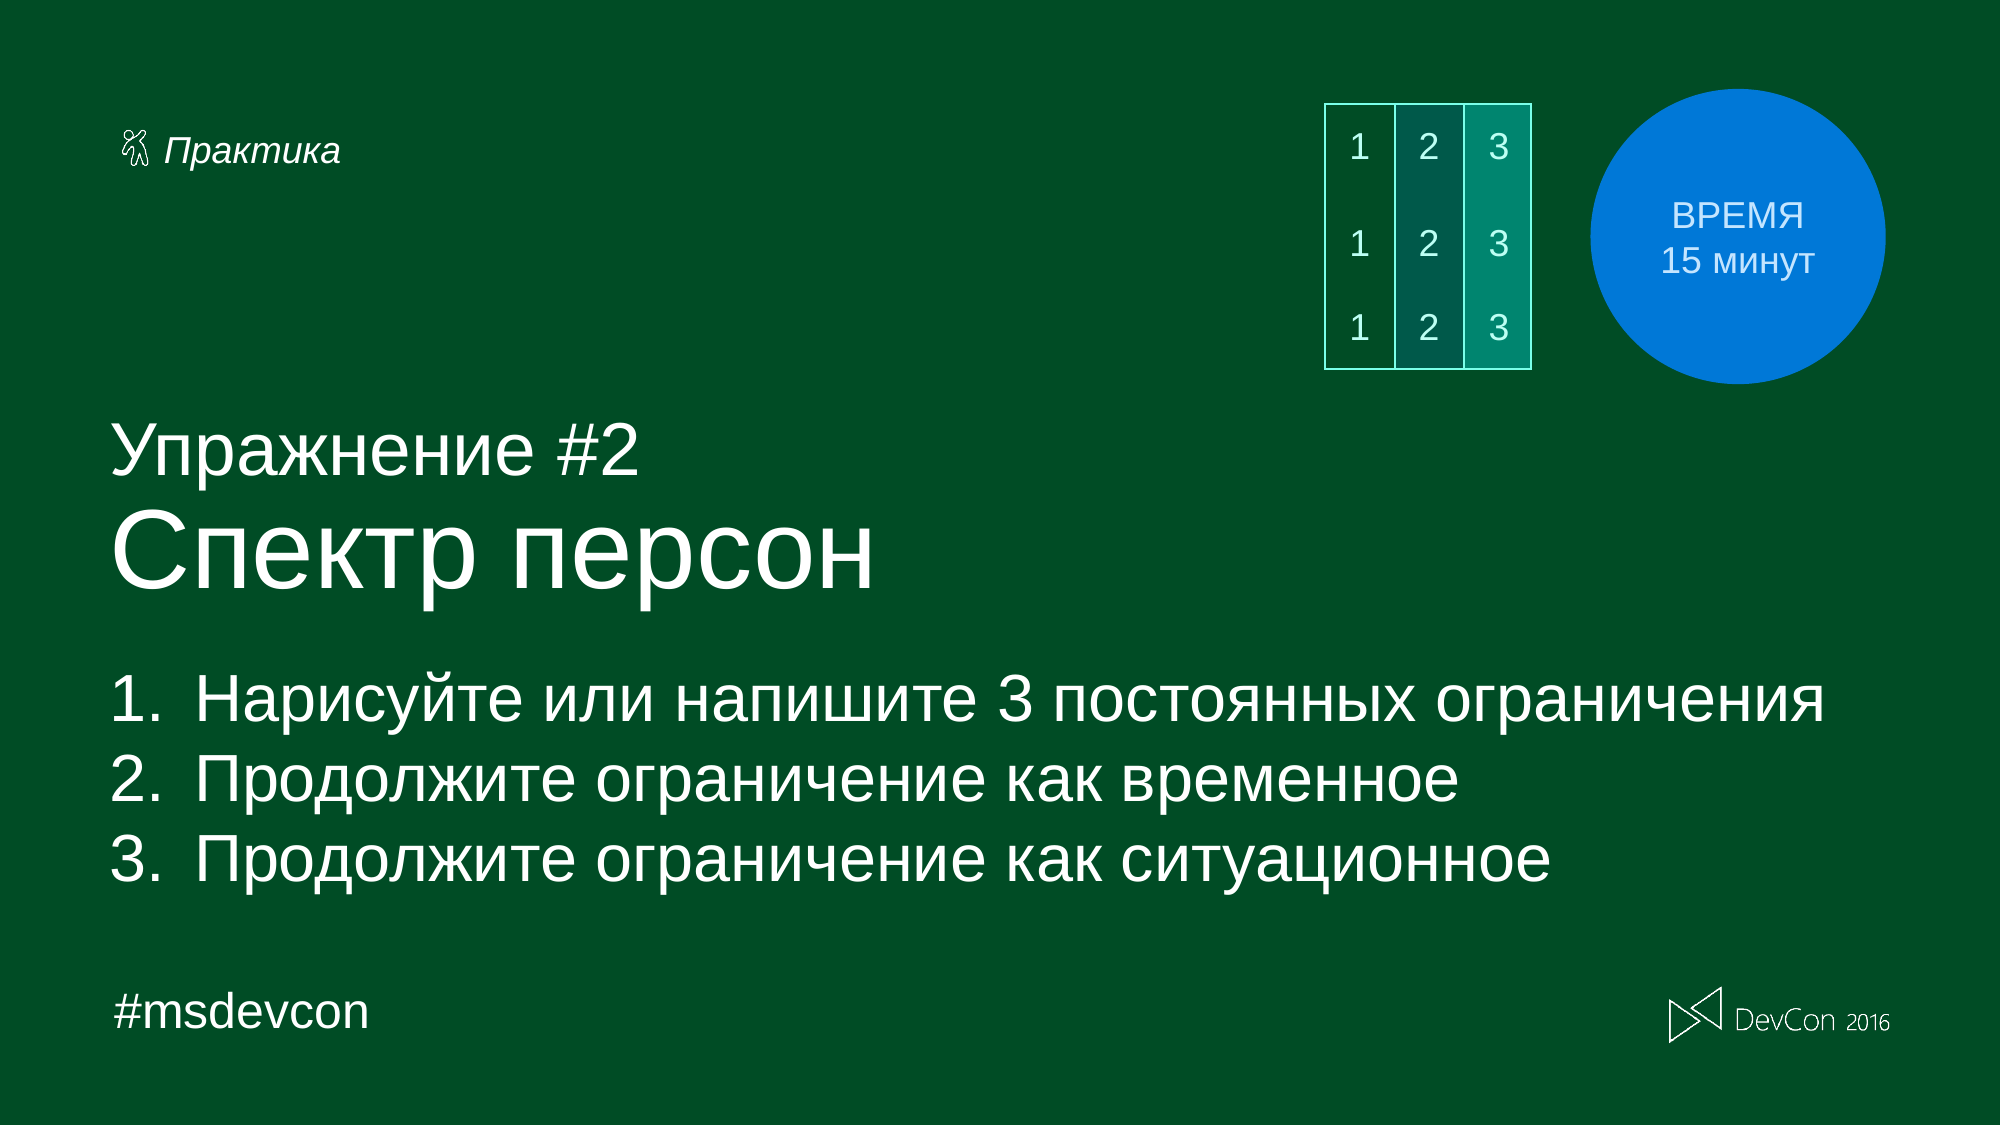

ВРЕМЯ
15 минут

1
2
3
1
2
3
1
2
3
# Упражнение #2 Спектр персон
Нарисуйте или напишите 3 постоянных ограничения
Продолжите ограничение как временное
Продолжите ограничение как ситуационное